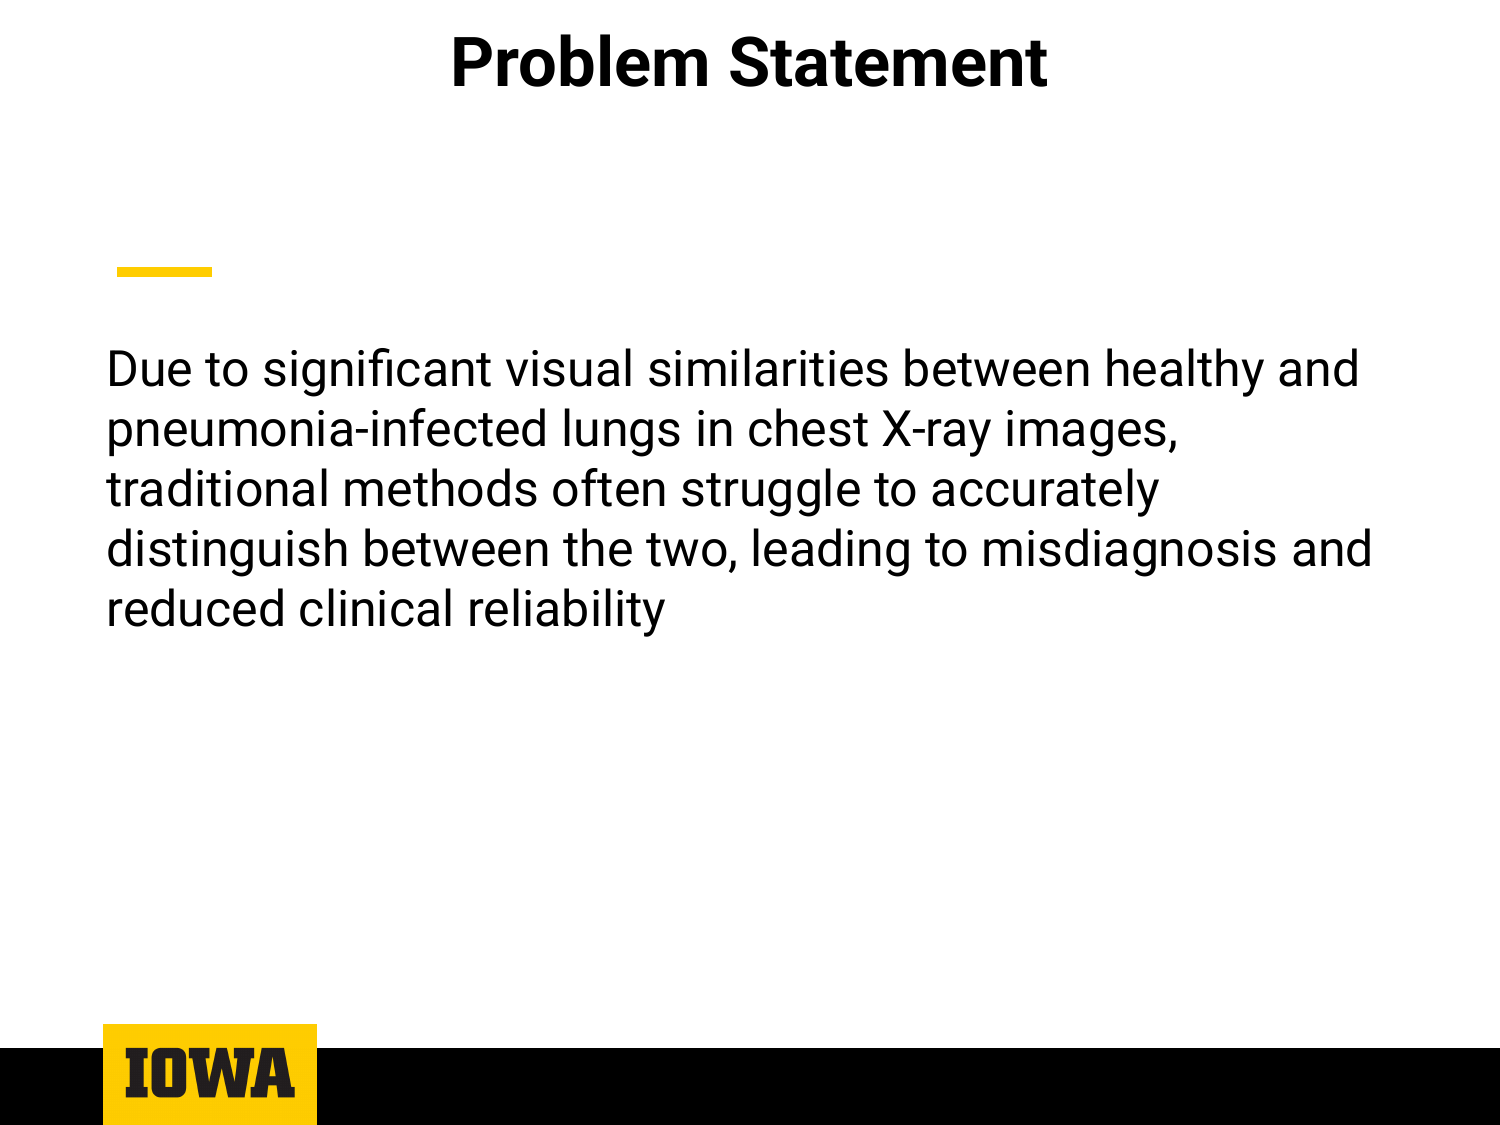

Problem Statement
Due to significant visual similarities between healthy and pneumonia-infected lungs in chest X-ray images, traditional methods often struggle to accurately distinguish between the two, leading to misdiagnosis and reduced clinical reliability